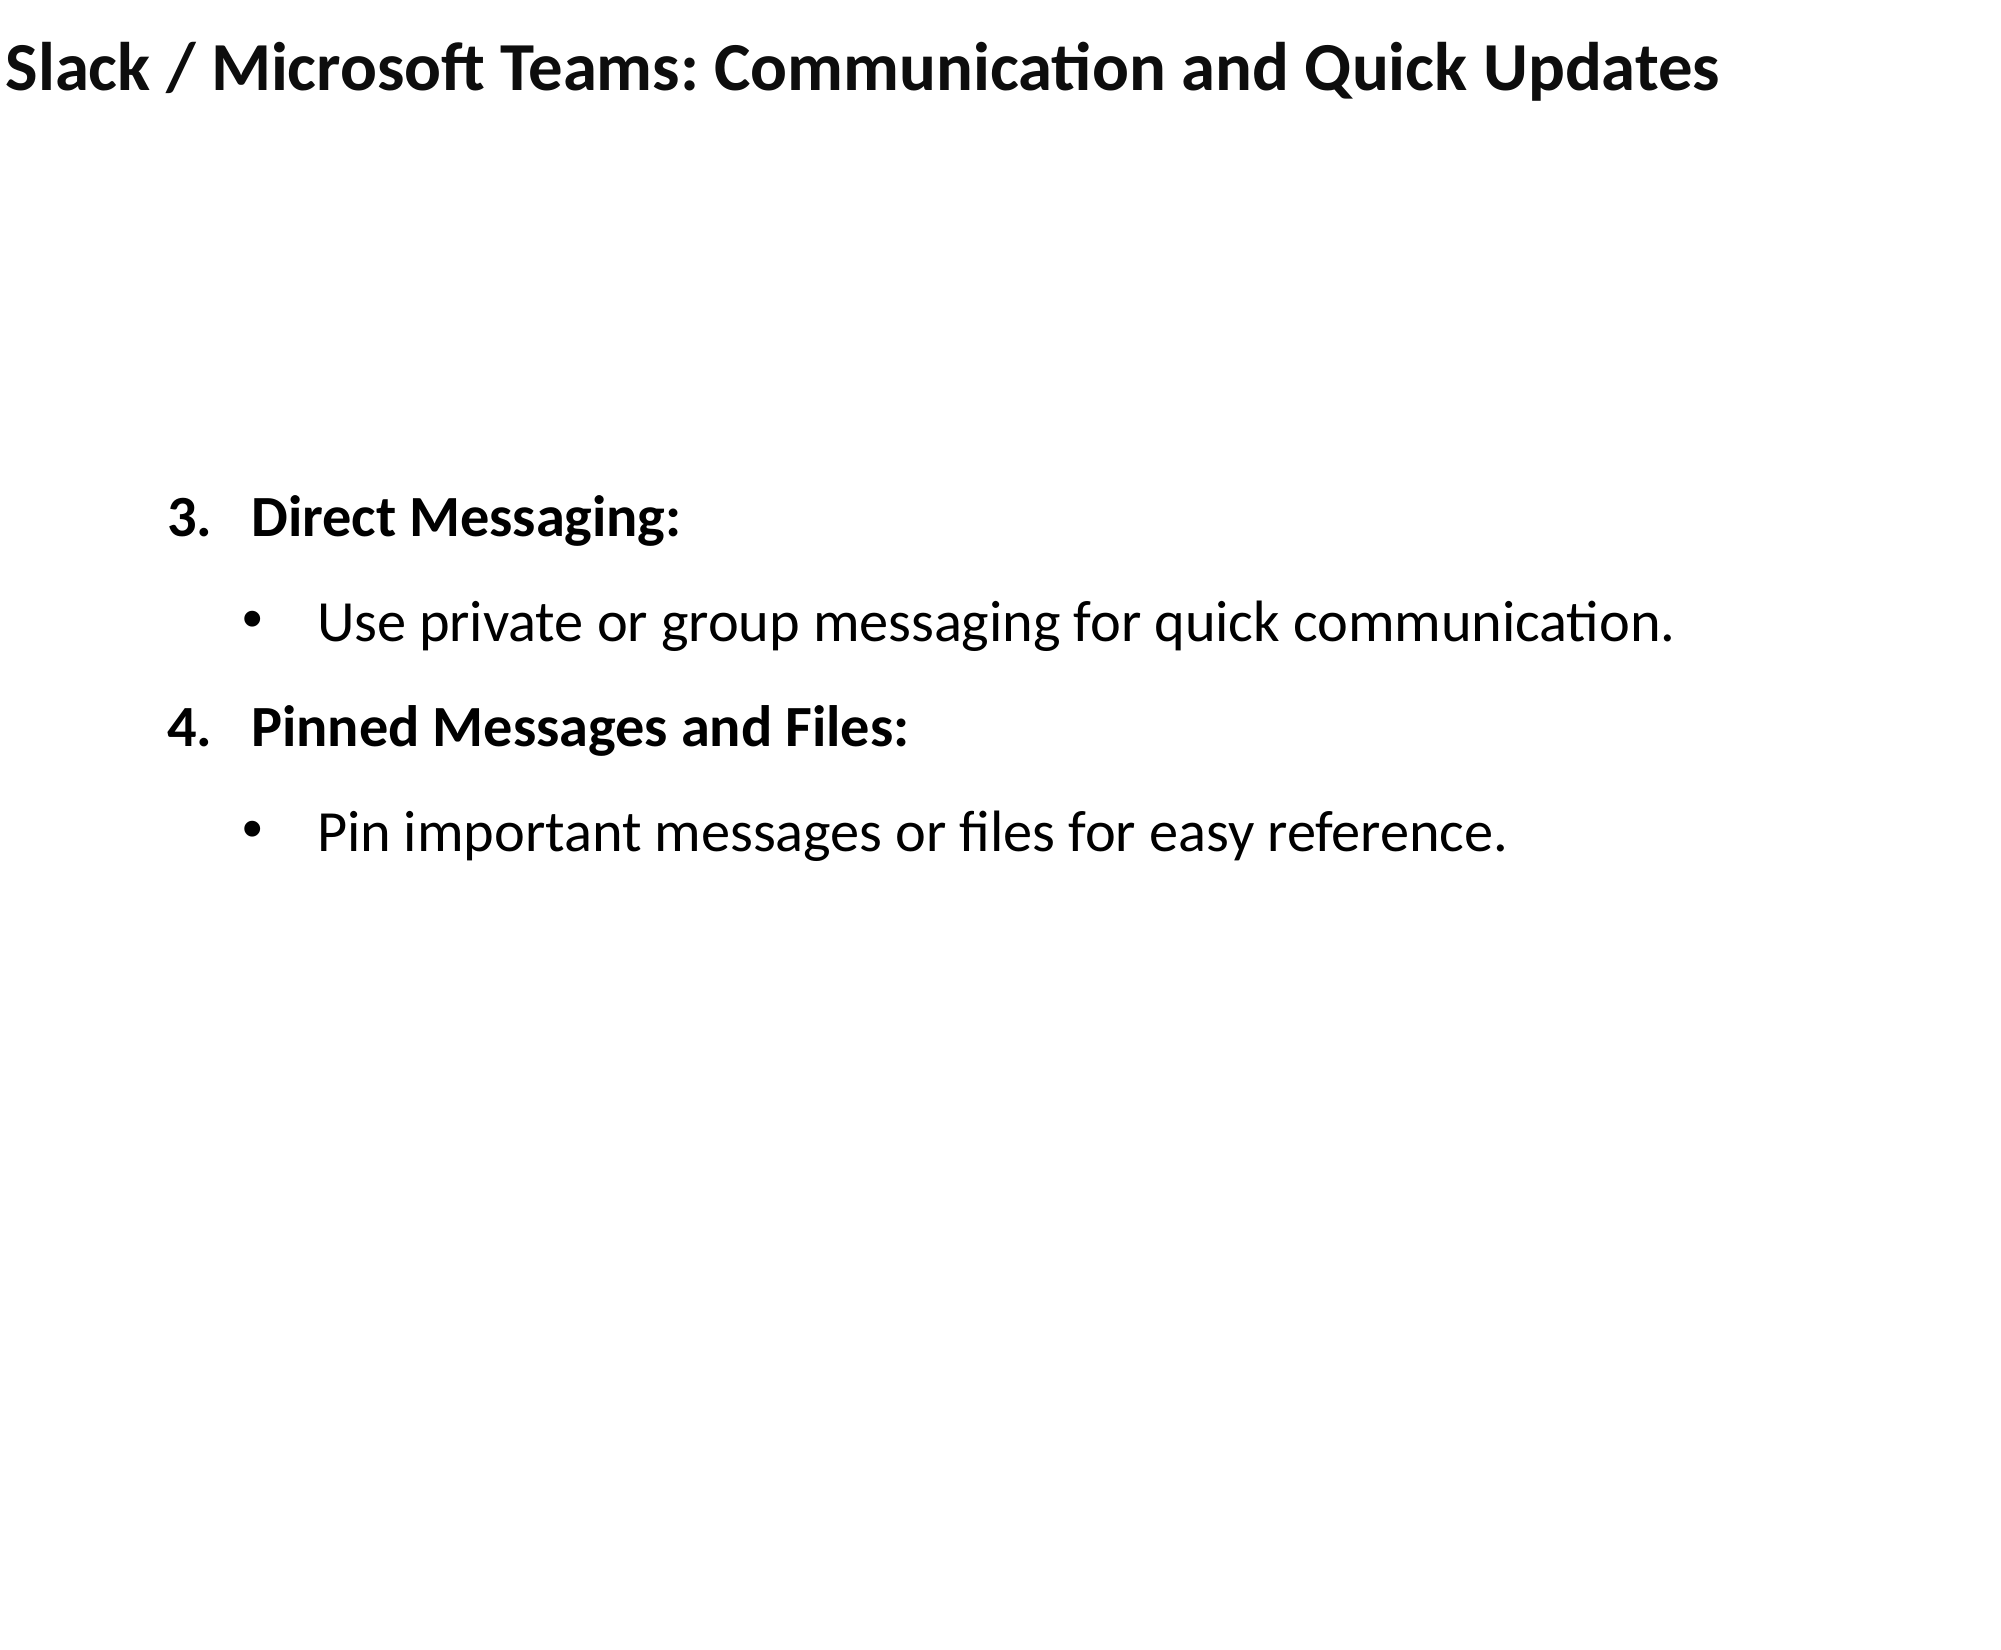

# Slack / Microsoft Teams: Communication and Quick Updates
Direct Messaging:
Use private or group messaging for quick communication.
Pinned Messages and Files:
Pin important messages or files for easy reference.